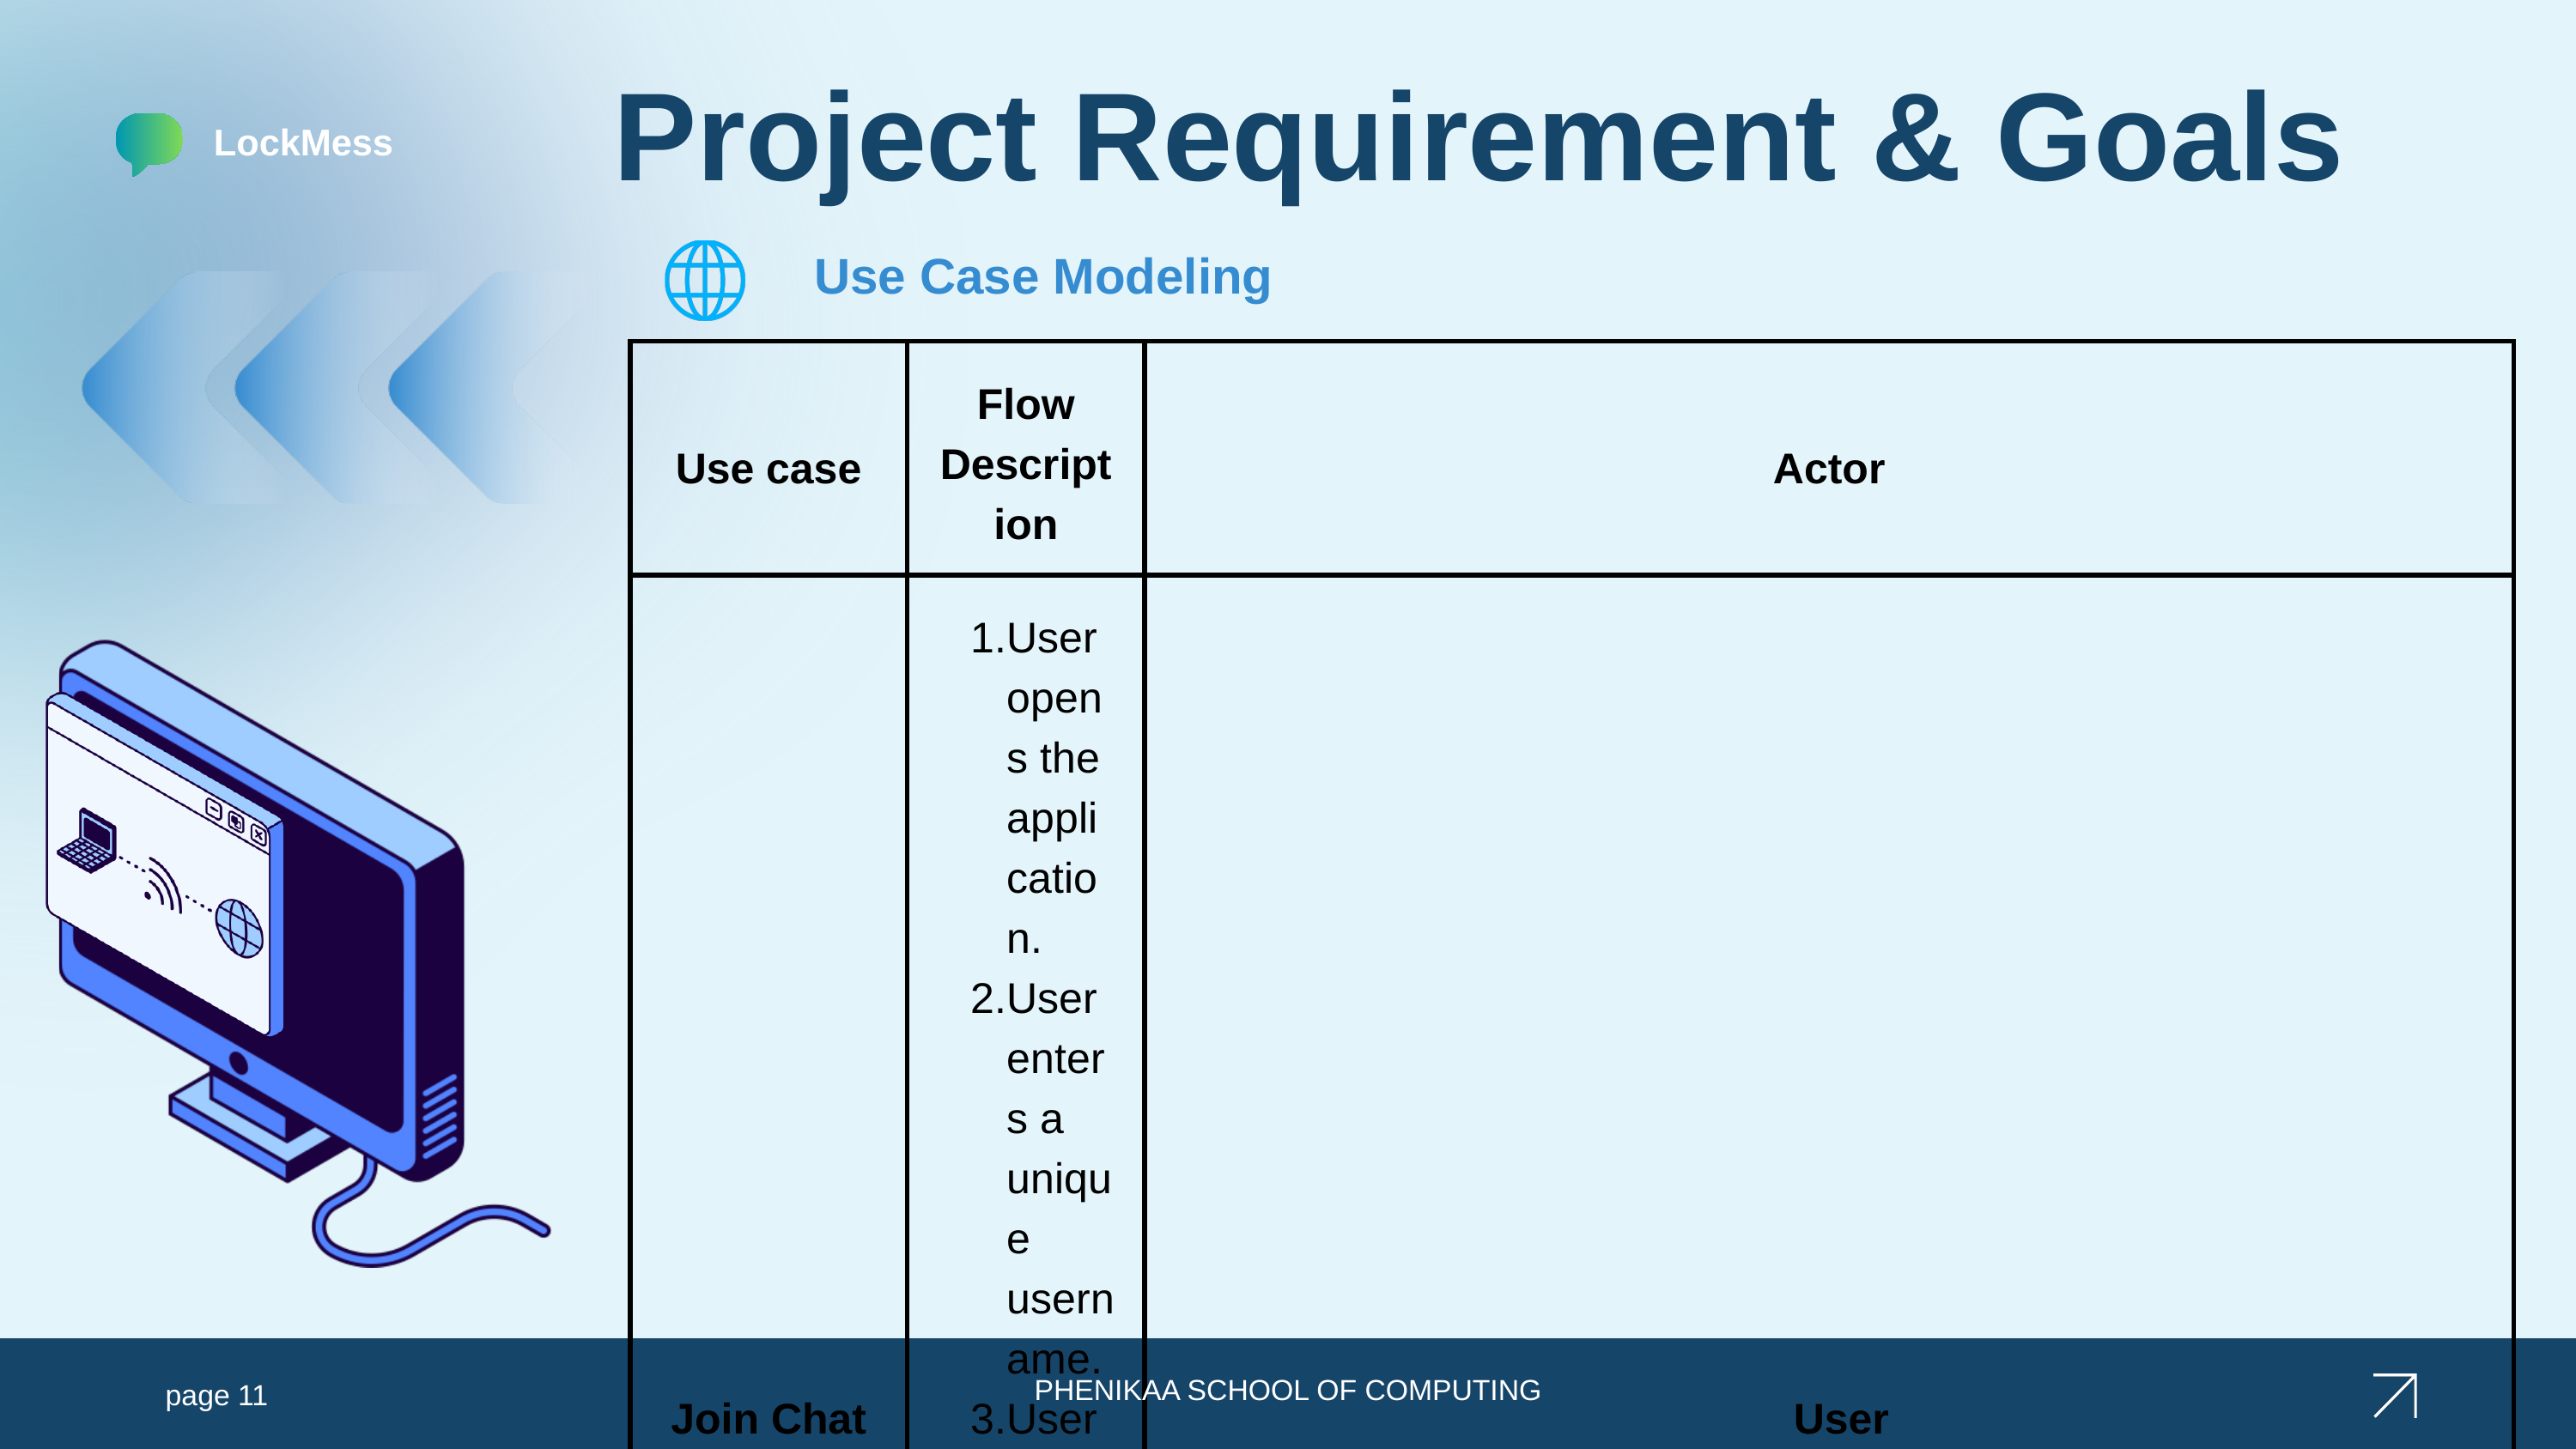

Project Requirement & Goals

LockMess

Use Case Modeling

| Use case | Flow Description | Actor |
| --- | --- | --- |
| Join Chat | User opens the application. User enters a unique username. User establishes a WebSocket connection with the server. | User |
| Send Message | User types a message. User presses Send. Client sends the message and username via the persistent WebSocket. | User |
| Receive Message | Server receives a message from User A Server broadcasts the message to all User A’s socket. Client displays the new messageinstantly. | All user |

PHENIKAA SCHOOL OF COMPUTING
page 11